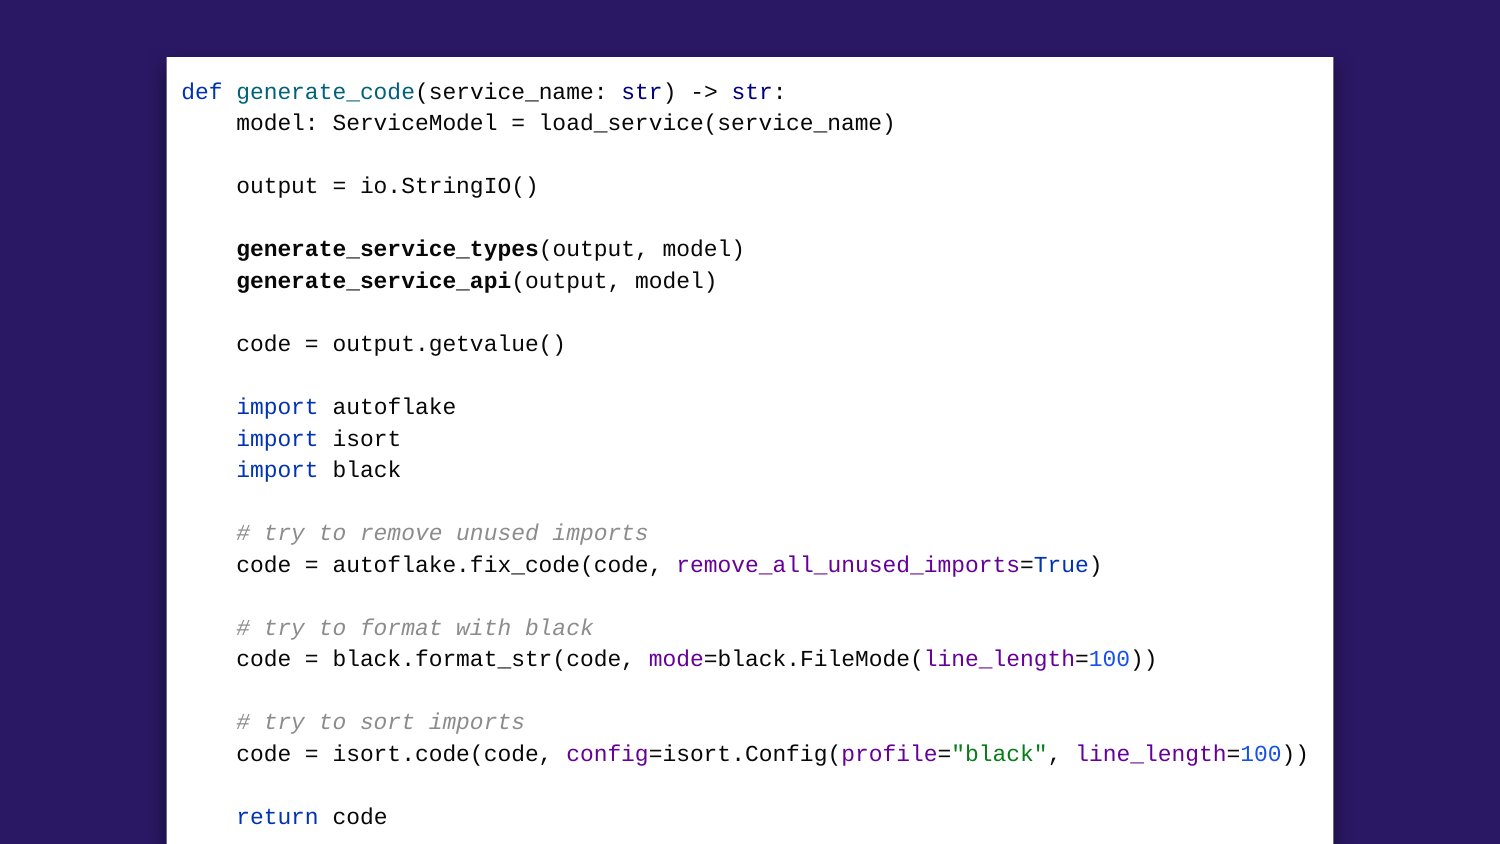

def generate_code(service_name: str) -> str:
    model: ServiceModel = load_service(service_name)
    output = io.StringIO()
    generate_service_types(output, model)
    generate_service_api(output, model)

    code = output.getvalue()

    import autoflake
    import isort
    import black

    # try to remove unused imports
    code = autoflake.fix_code(code, remove_all_unused_imports=True)

    # try to format with black
    code = black.format_str(code, mode=black.FileMode(line_length=100))

    # try to sort imports
    code = isort.code(code, config=isort.Config(profile="black", line_length=100))

    return code